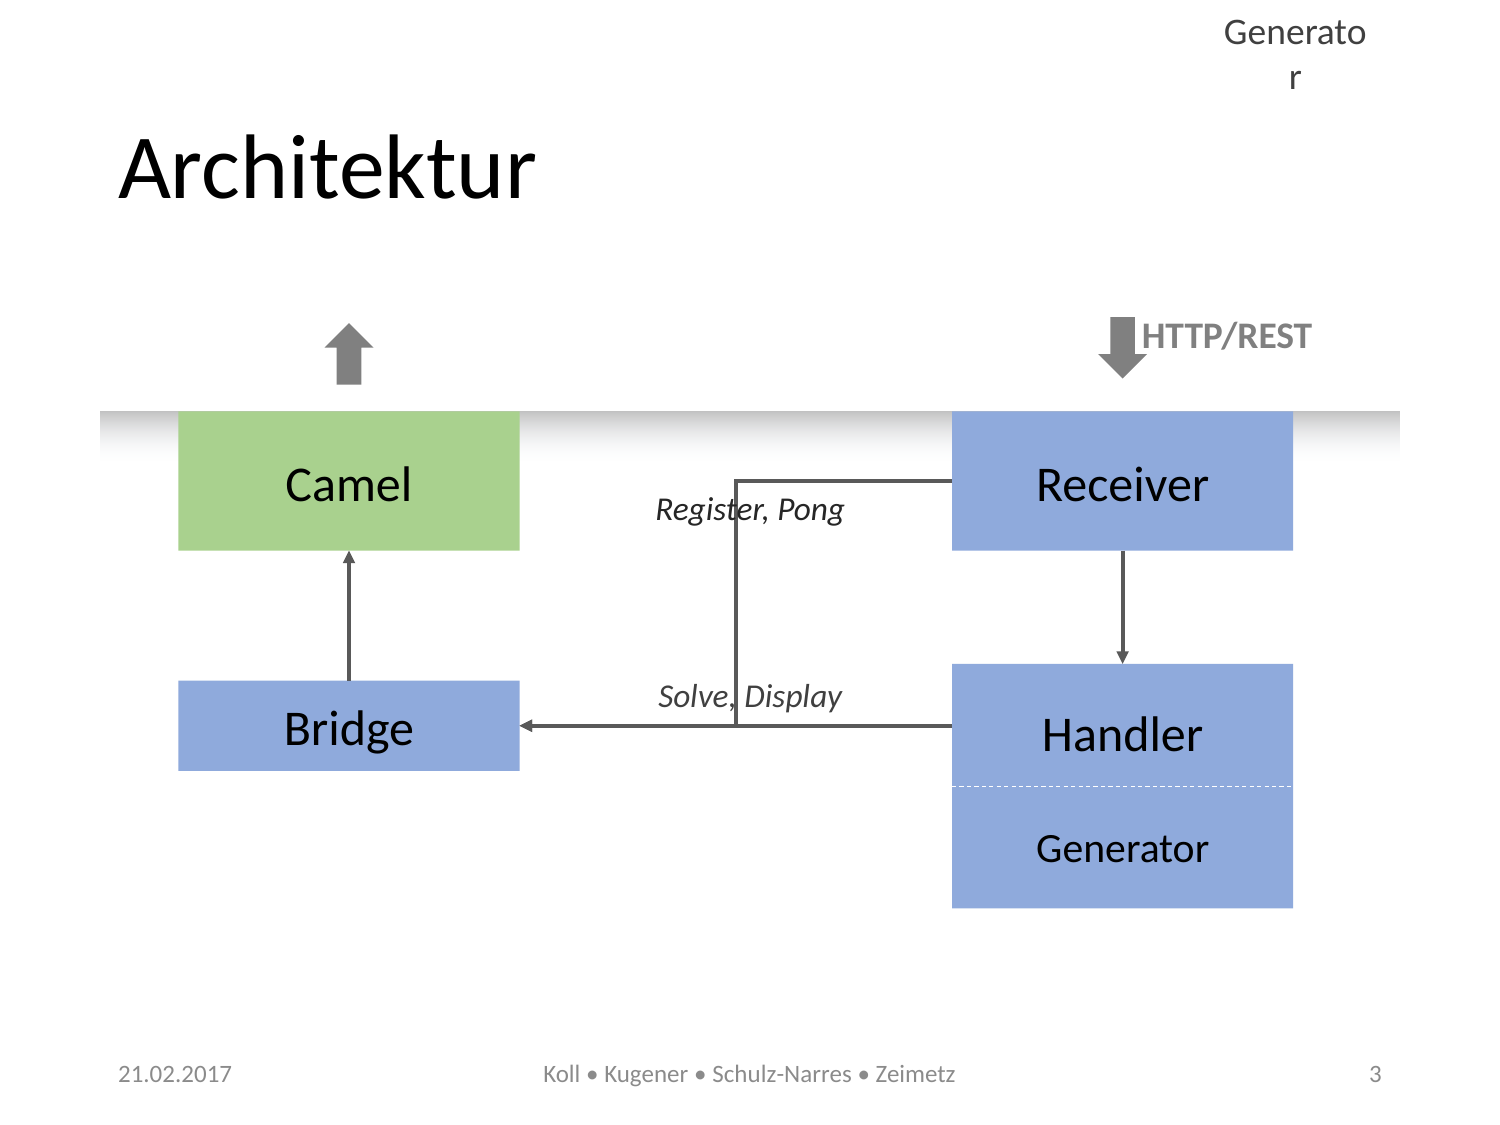

# Architektur
HTTP/REST

Camel
Receiver

Register, Pong
Handler

Generator
Solve, Display
Bridge
21.02.2017
Koll • Kugener • Schulz-Narres • Zeimetz
3